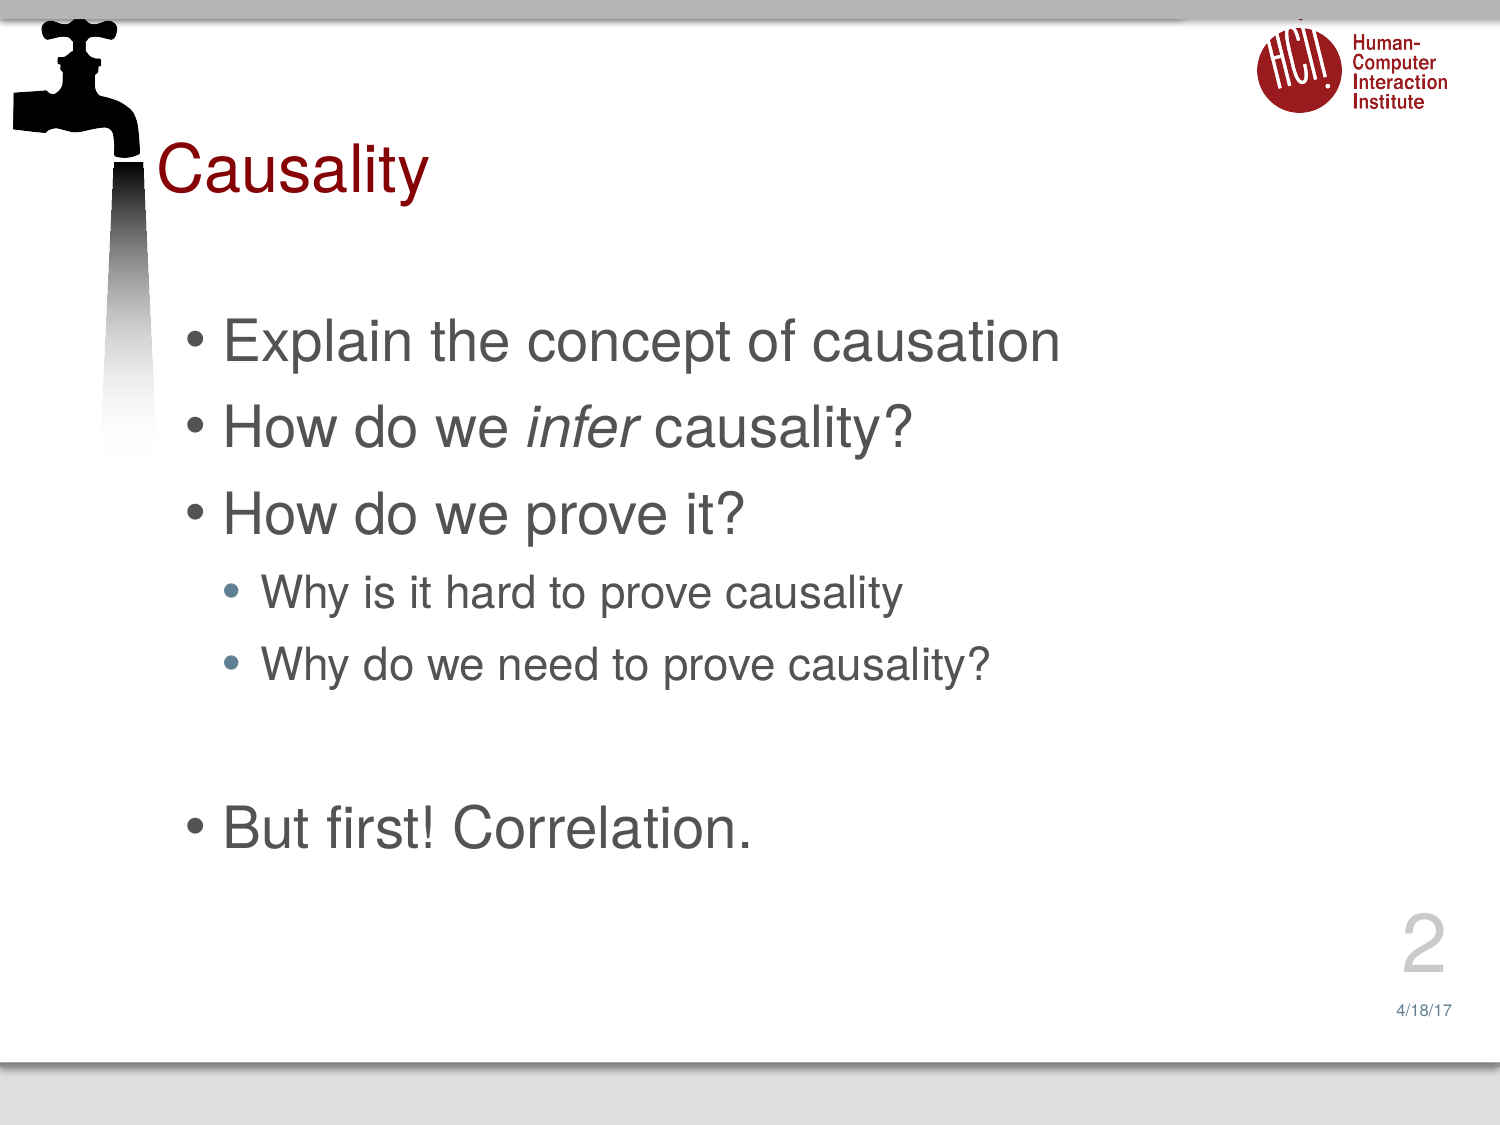

# Causality
Explain the concept of causation
How do we infer causality?
How do we prove it?
Why is it hard to prove causality
Why do we need to prove causality?

But first! Correlation.

2
4/18/17